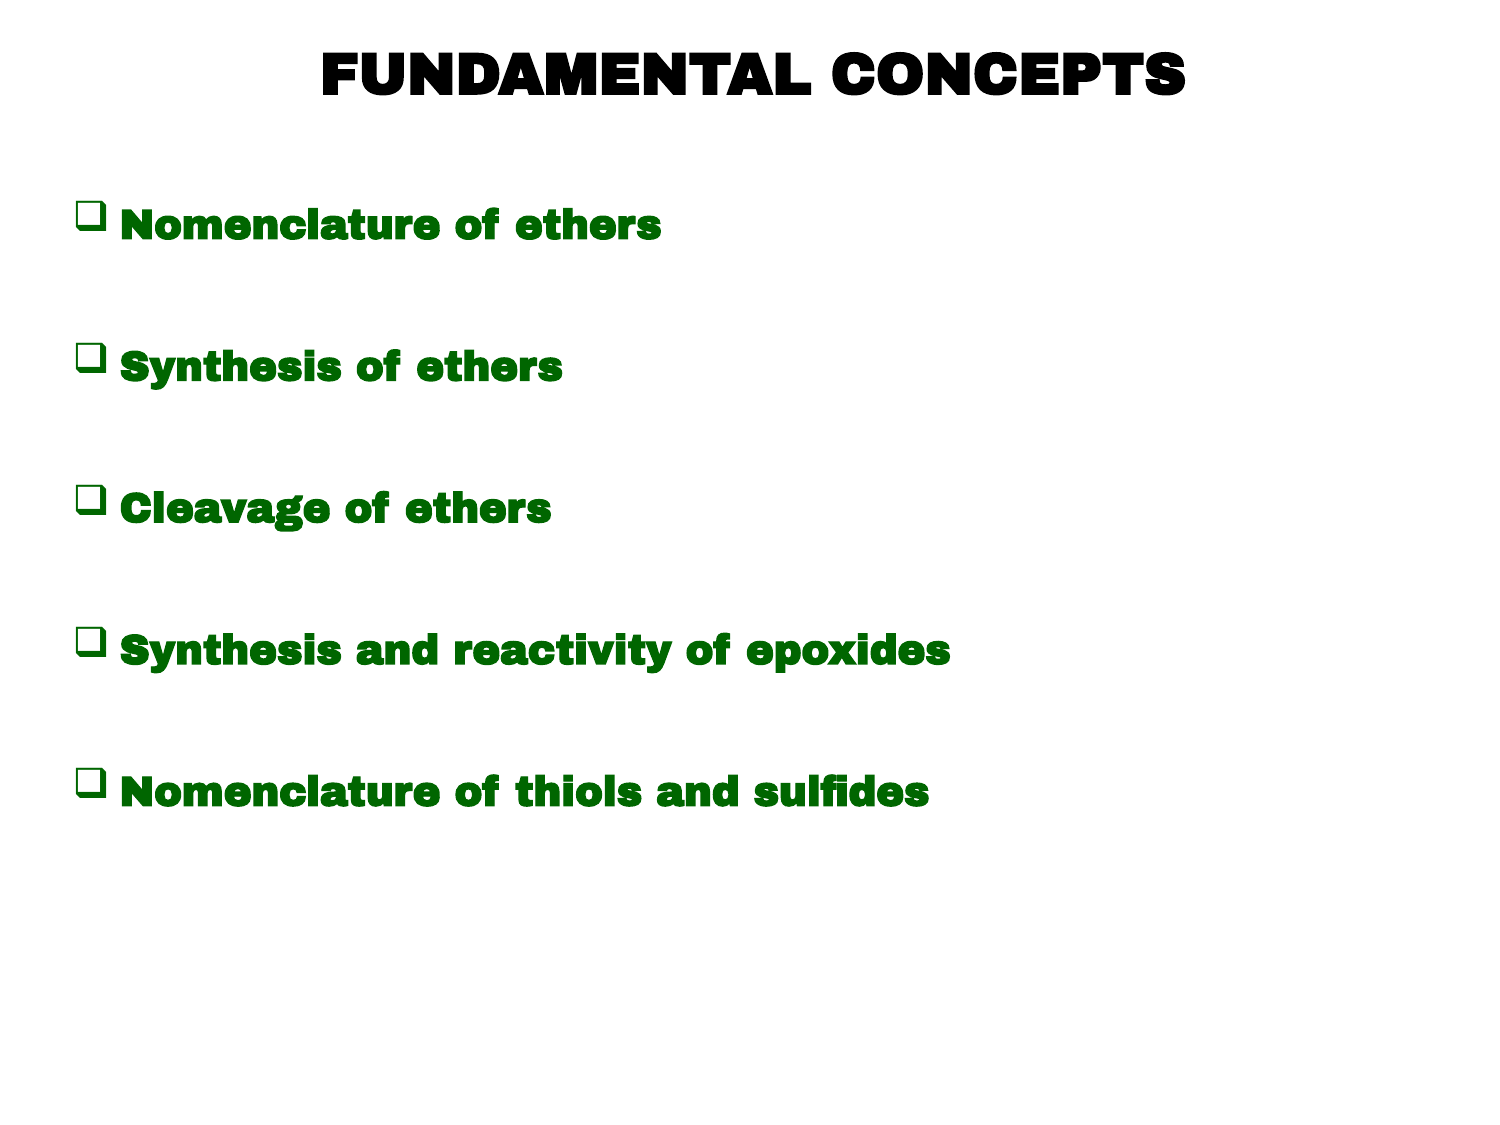

FUNDAMENTAL CONCEPTS

Nomenclature of ethers

Synthesis of ethers

Cleavage of ethers

Synthesis and reactivity of epoxides

Nomenclature of thiols and sulfides